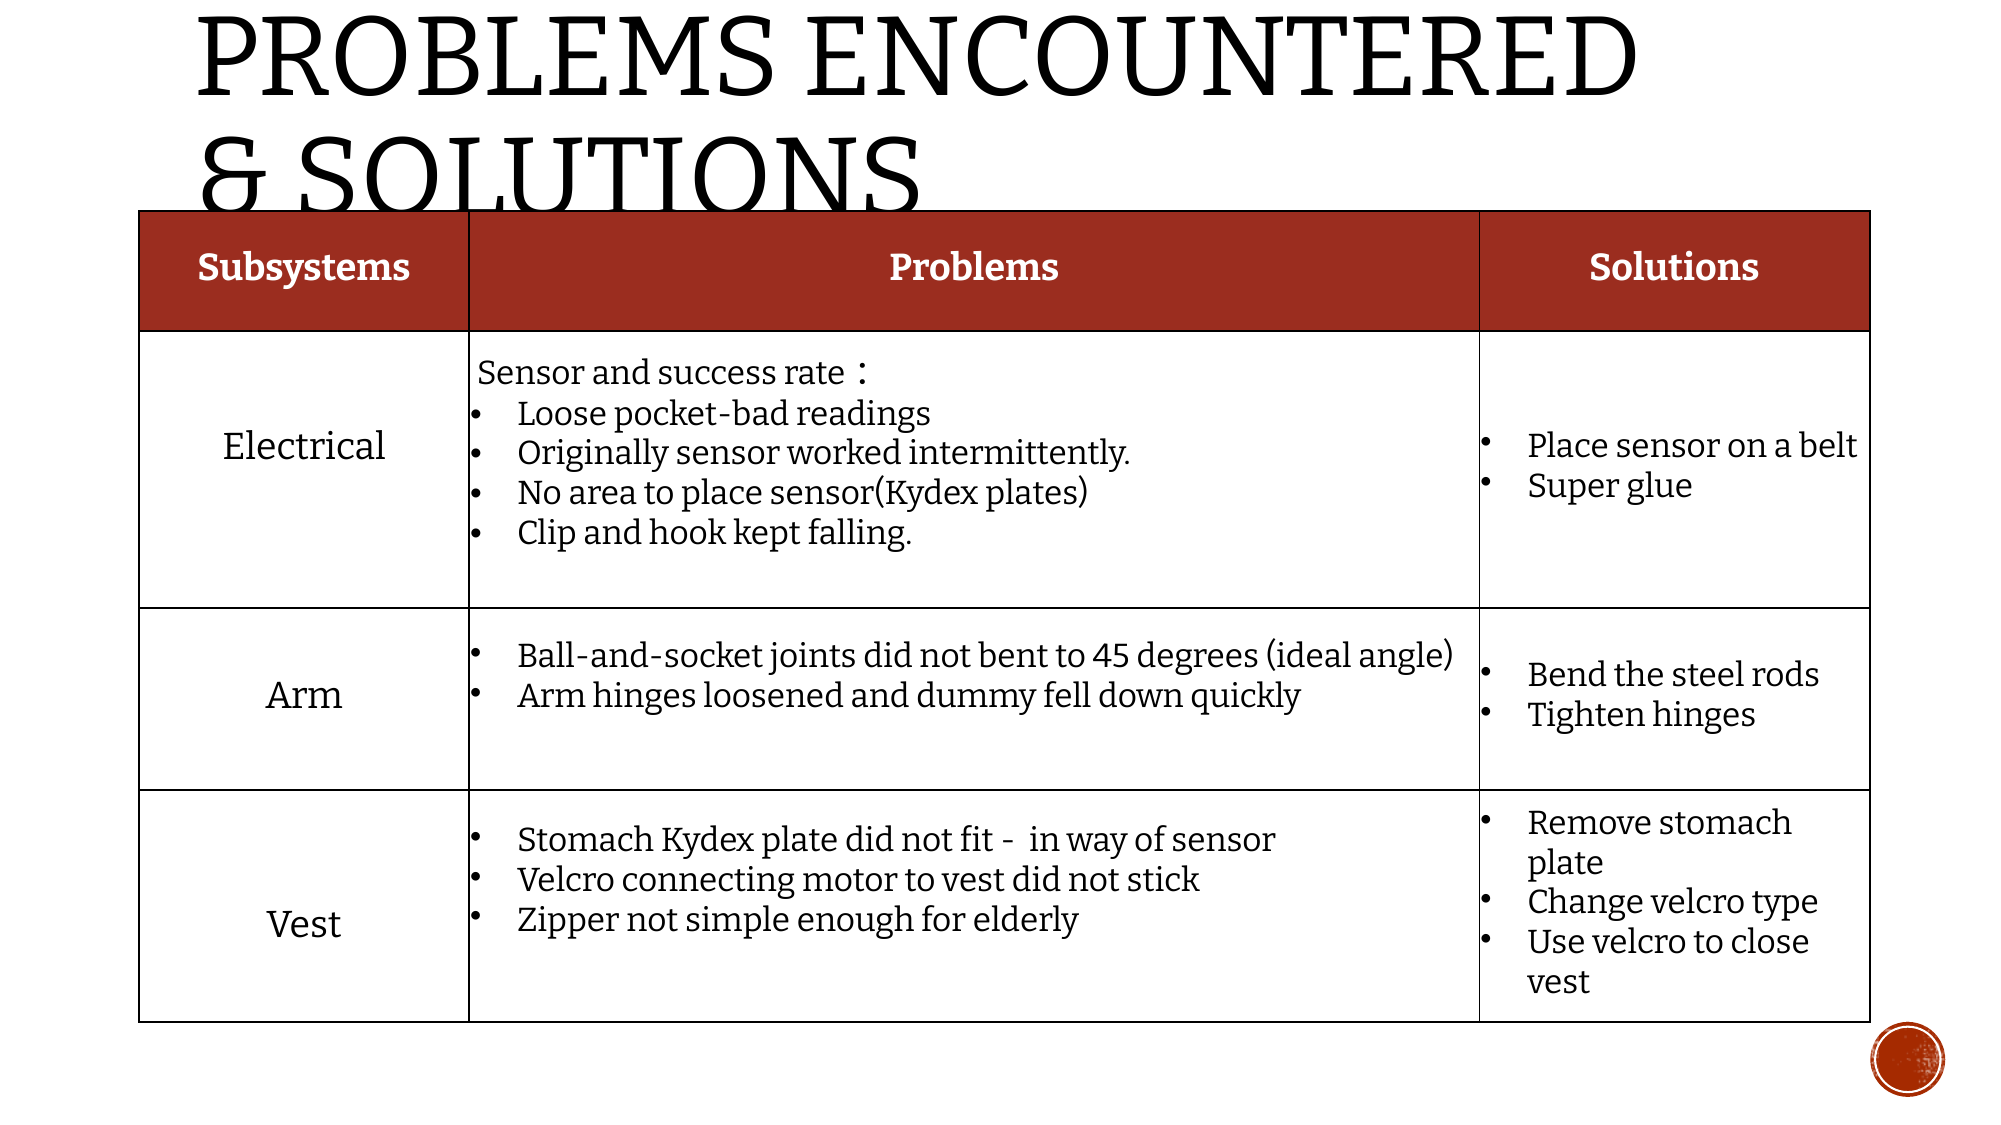

# Problems Encountered & solutions
| Subsystems | Problems | Solutions |
| --- | --- | --- |
| Electrical | Sensor and success rate： Loose pocket-bad readings Originally sensor worked intermittently. No area to place sensor(Kydex plates) Clip and hook kept falling. | Place sensor on a belt Super glue |
| Arm | Ball-and-socket joints did not bent to 45 degrees (ideal angle) Arm hinges loosened and dummy fell down quickly | Bend the steel rods Tighten hinges |
| Vest | Stomach Kydex plate did not fit -  in way of sensor Velcro connecting motor to vest did not stick Zipper not simple enough for elderly | Remove stomach plate Change velcro type Use velcro to close vest |